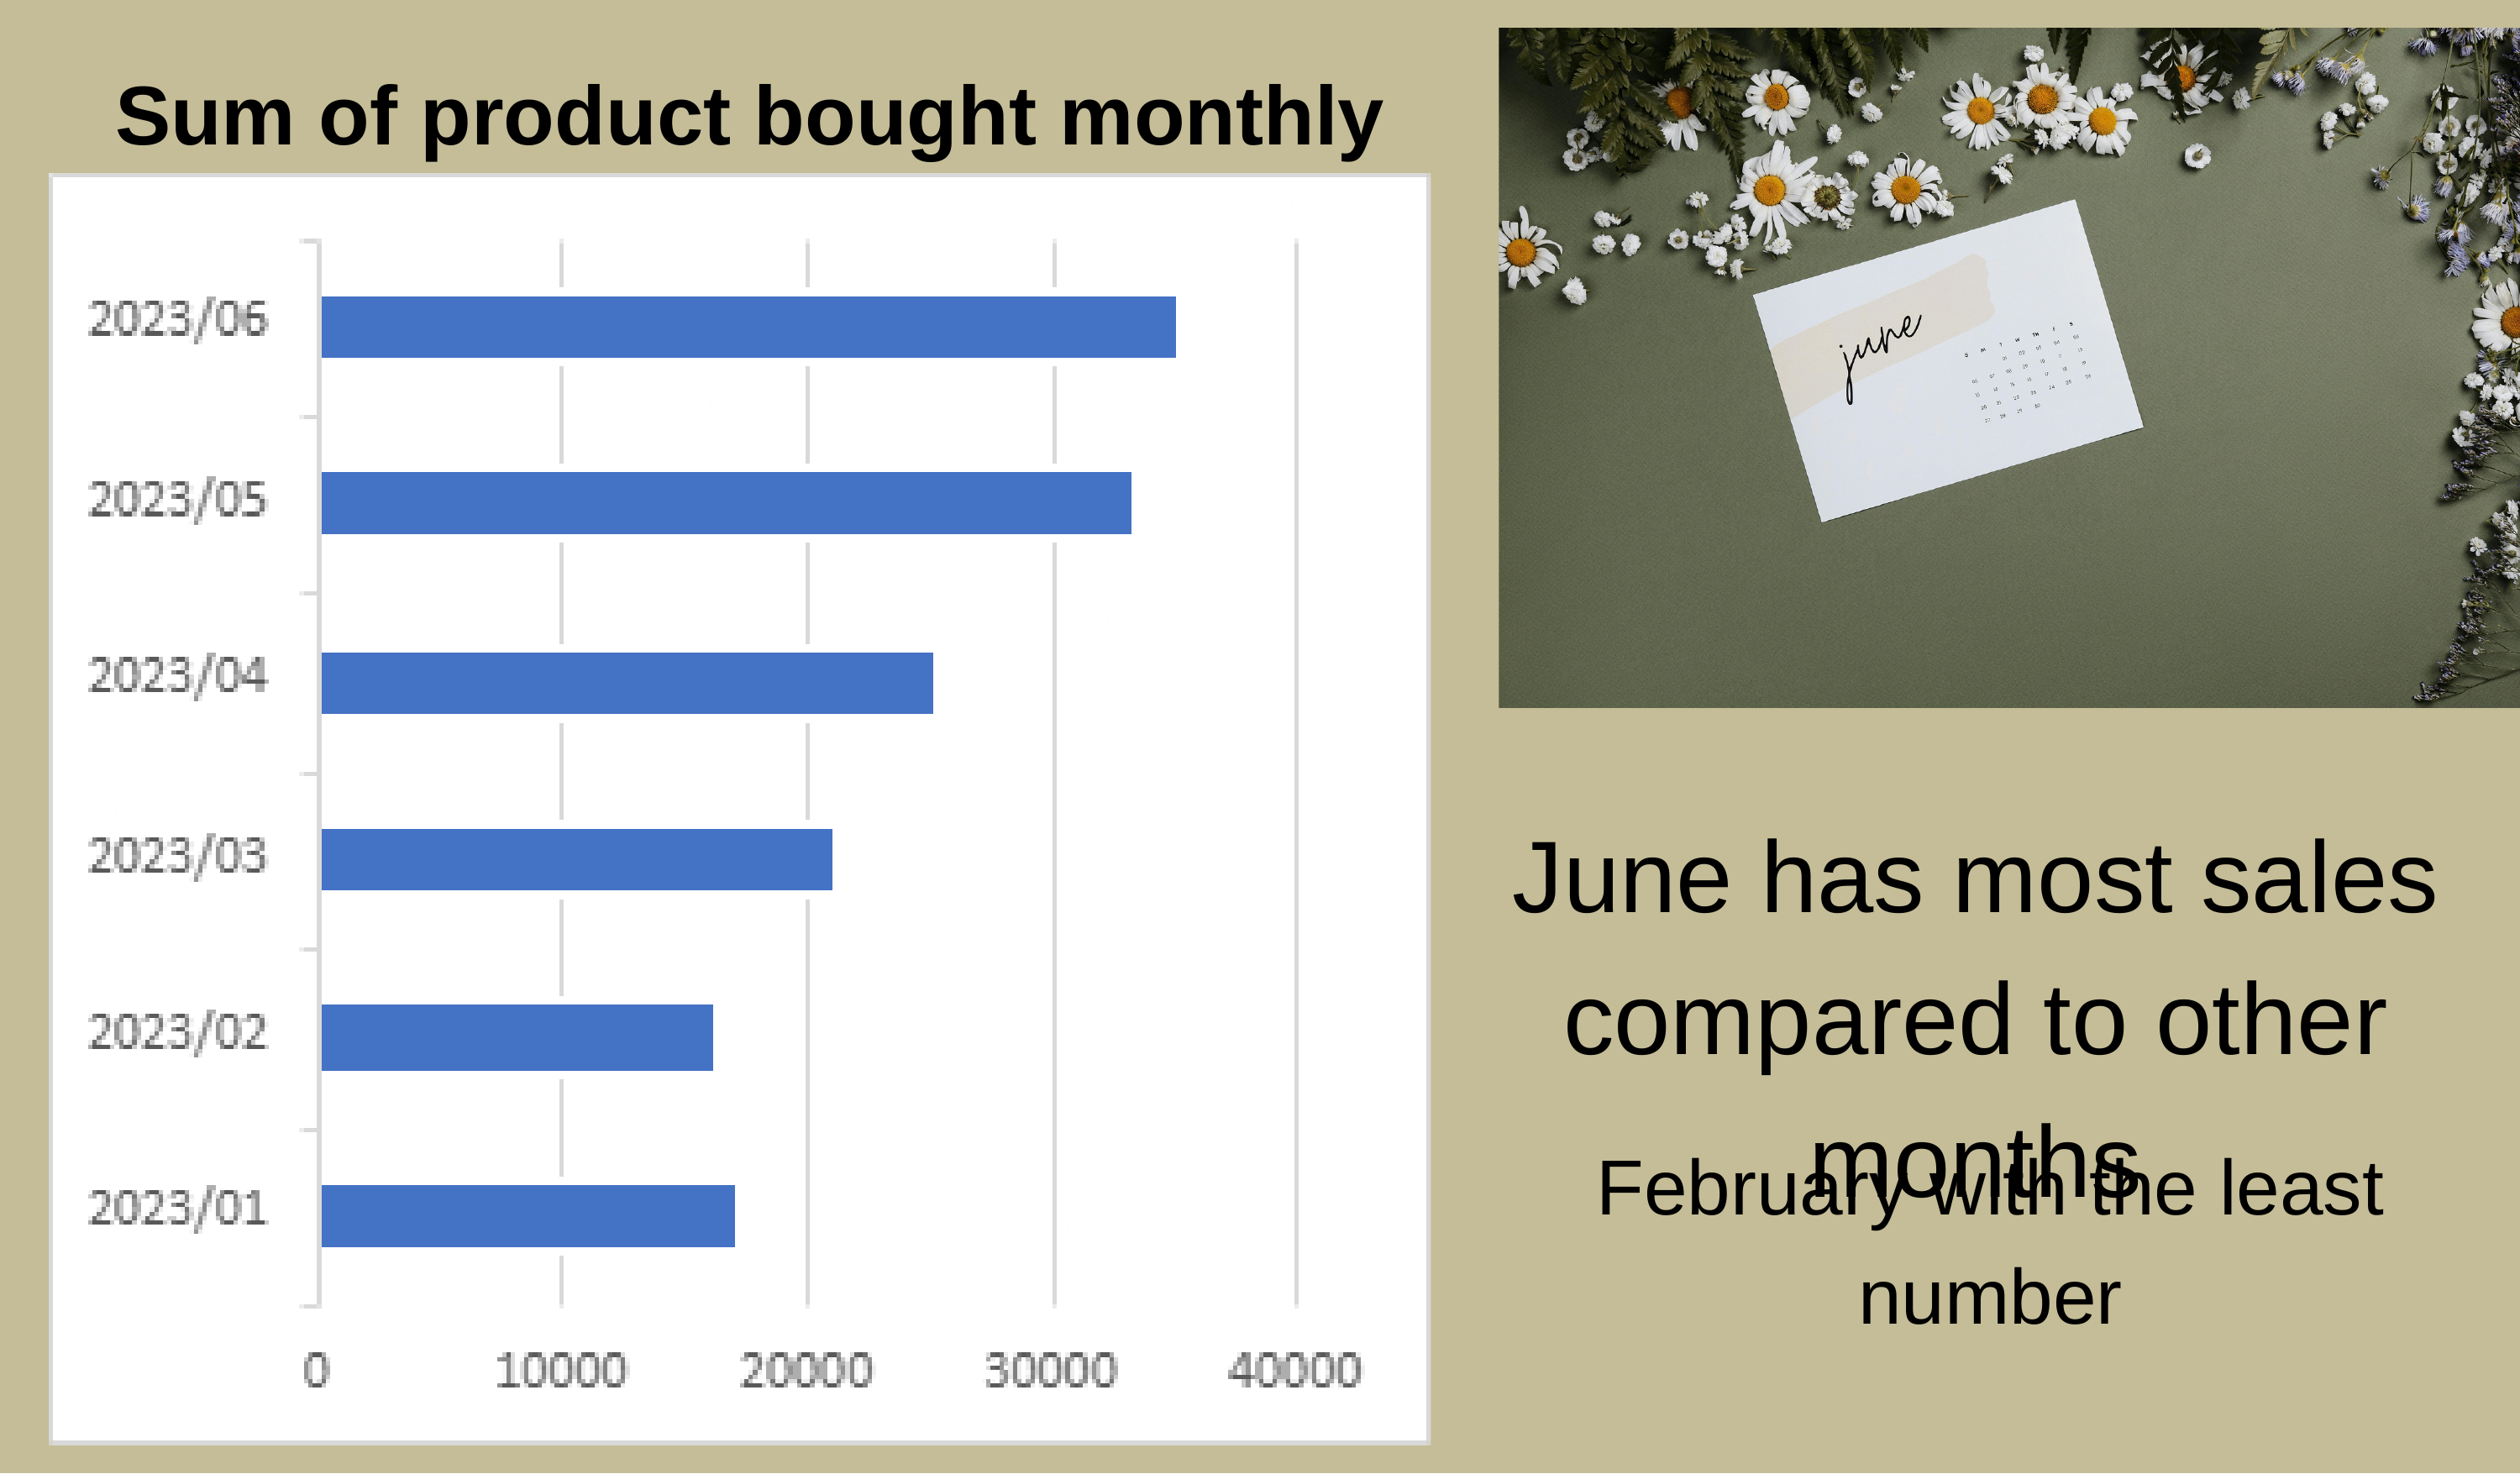

Sum of product bought monthly

June has most sales compared to other months
February with the least number